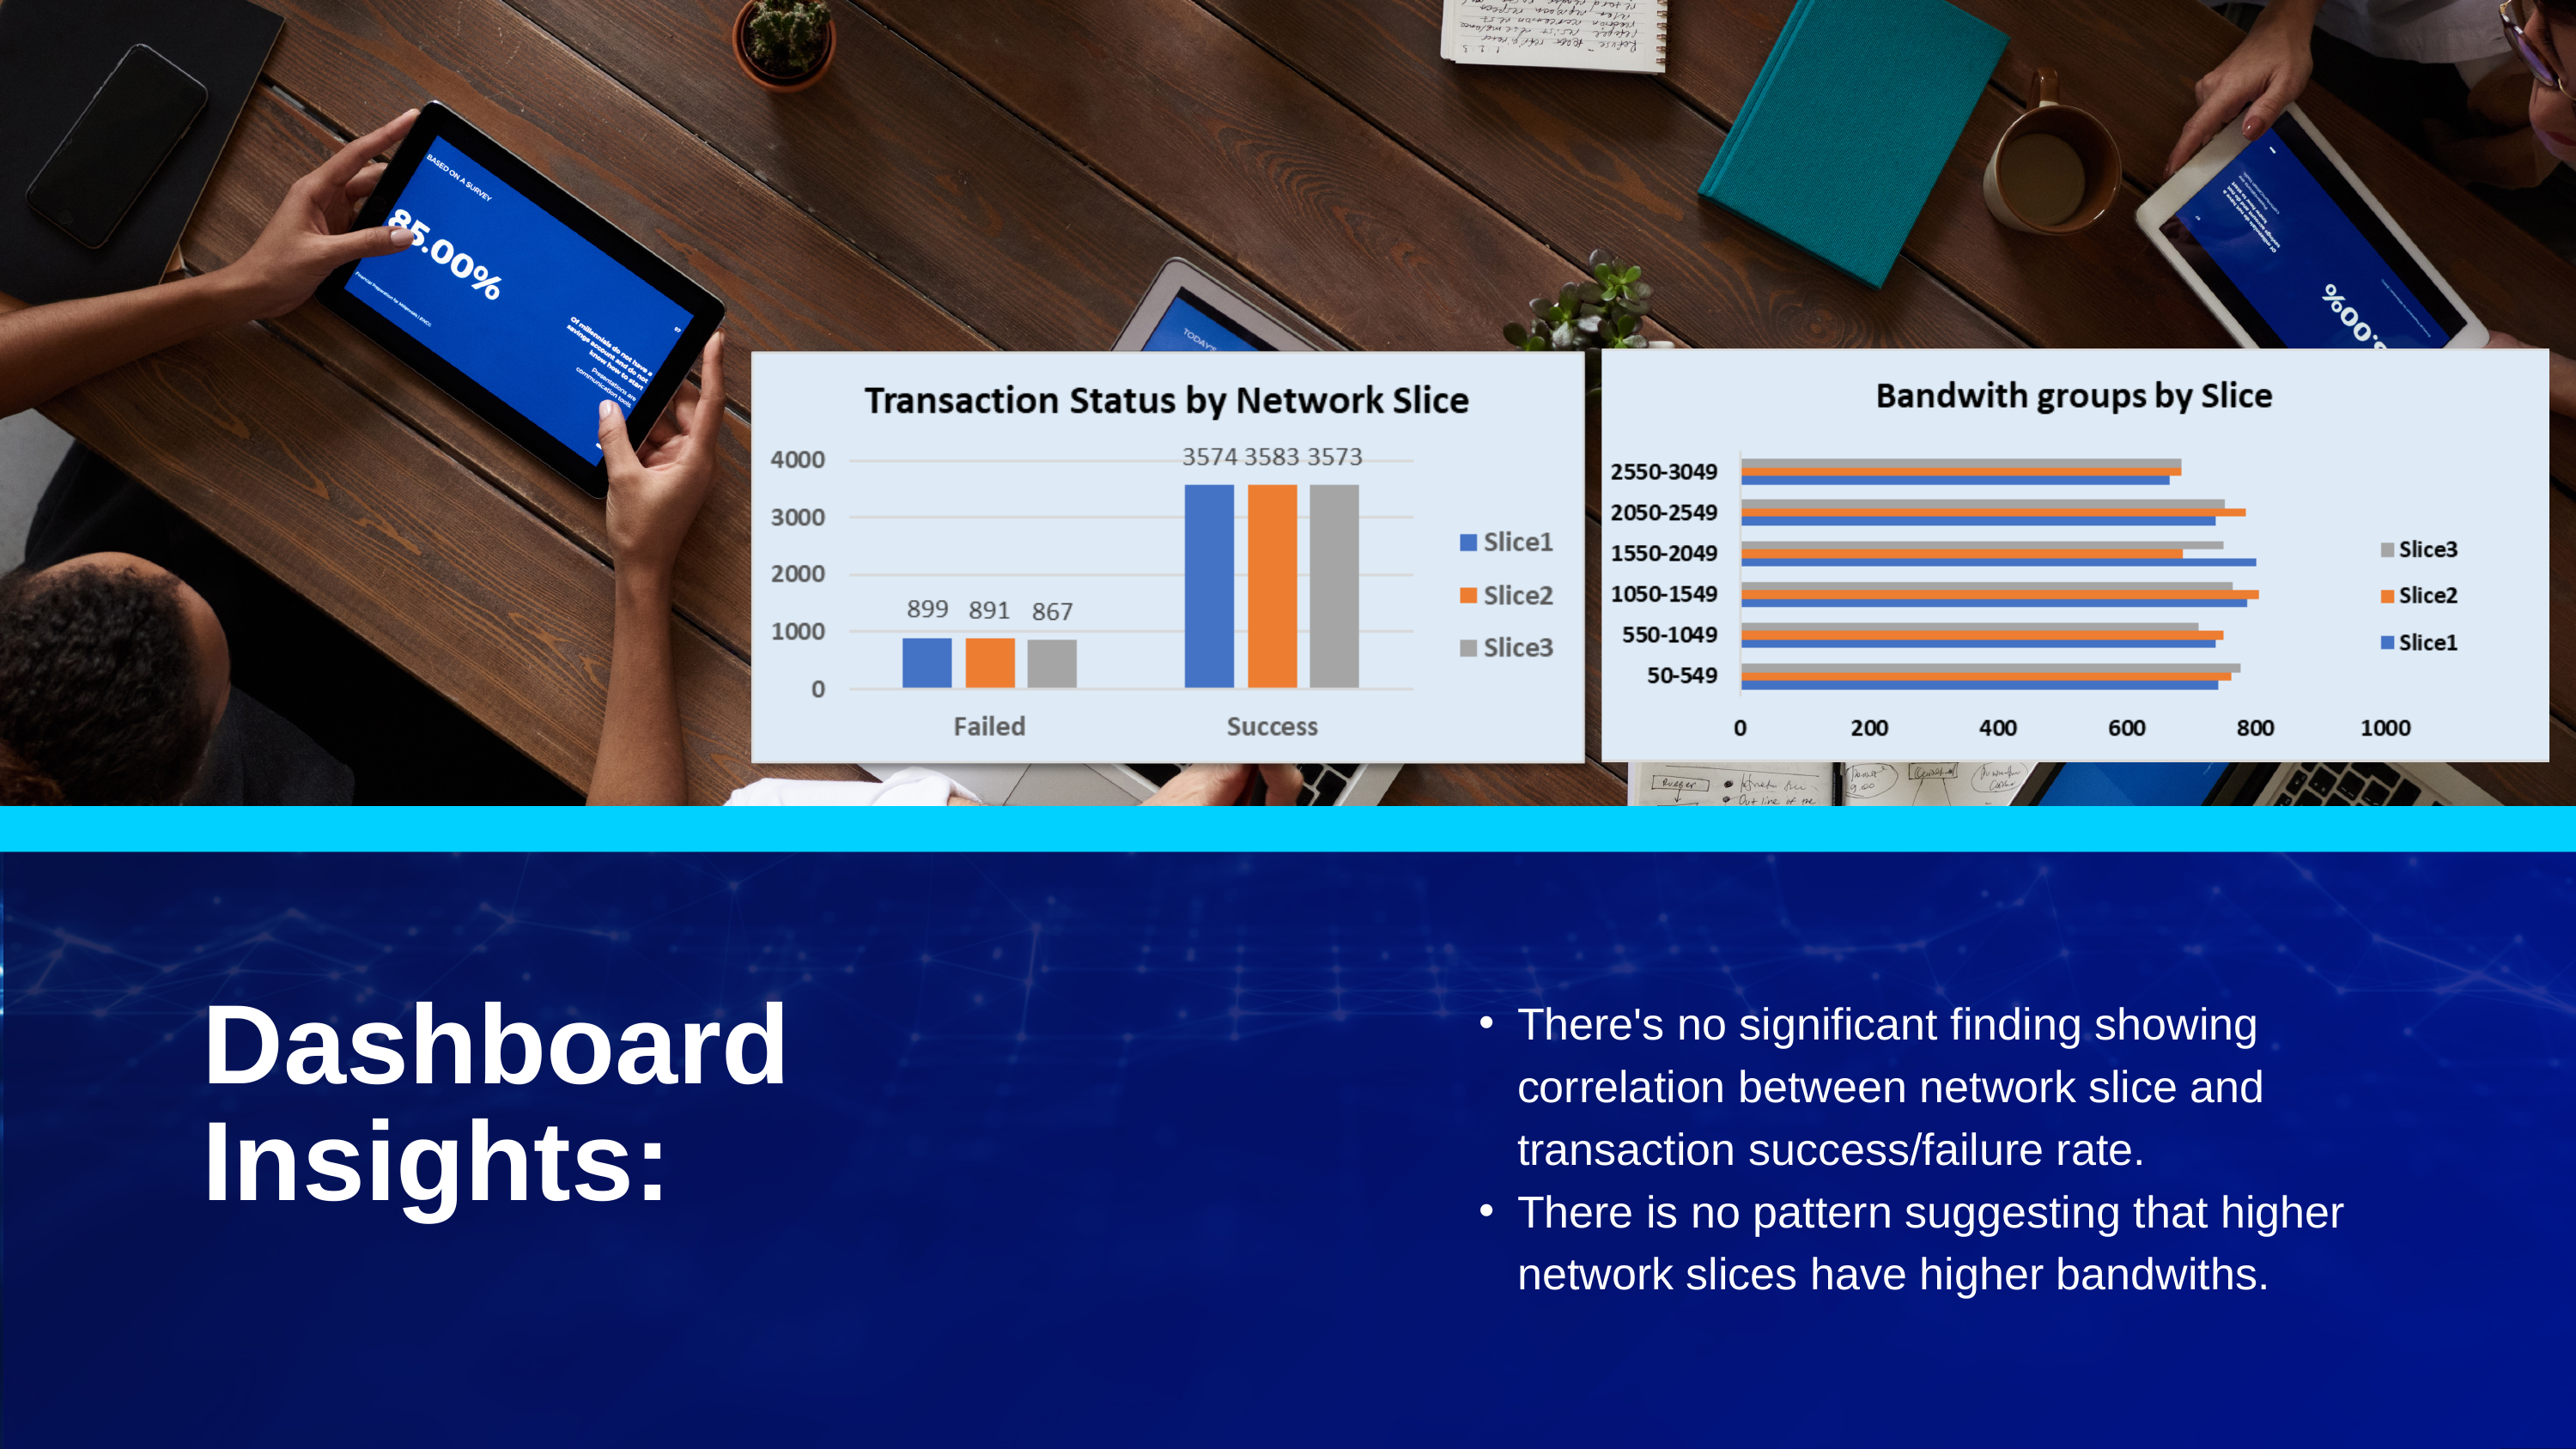

There's no significant finding showing correlation between network slice and transaction success/failure rate.
There is no pattern suggesting that higher network slices have higher bandwiths.

Dashboard Insights: